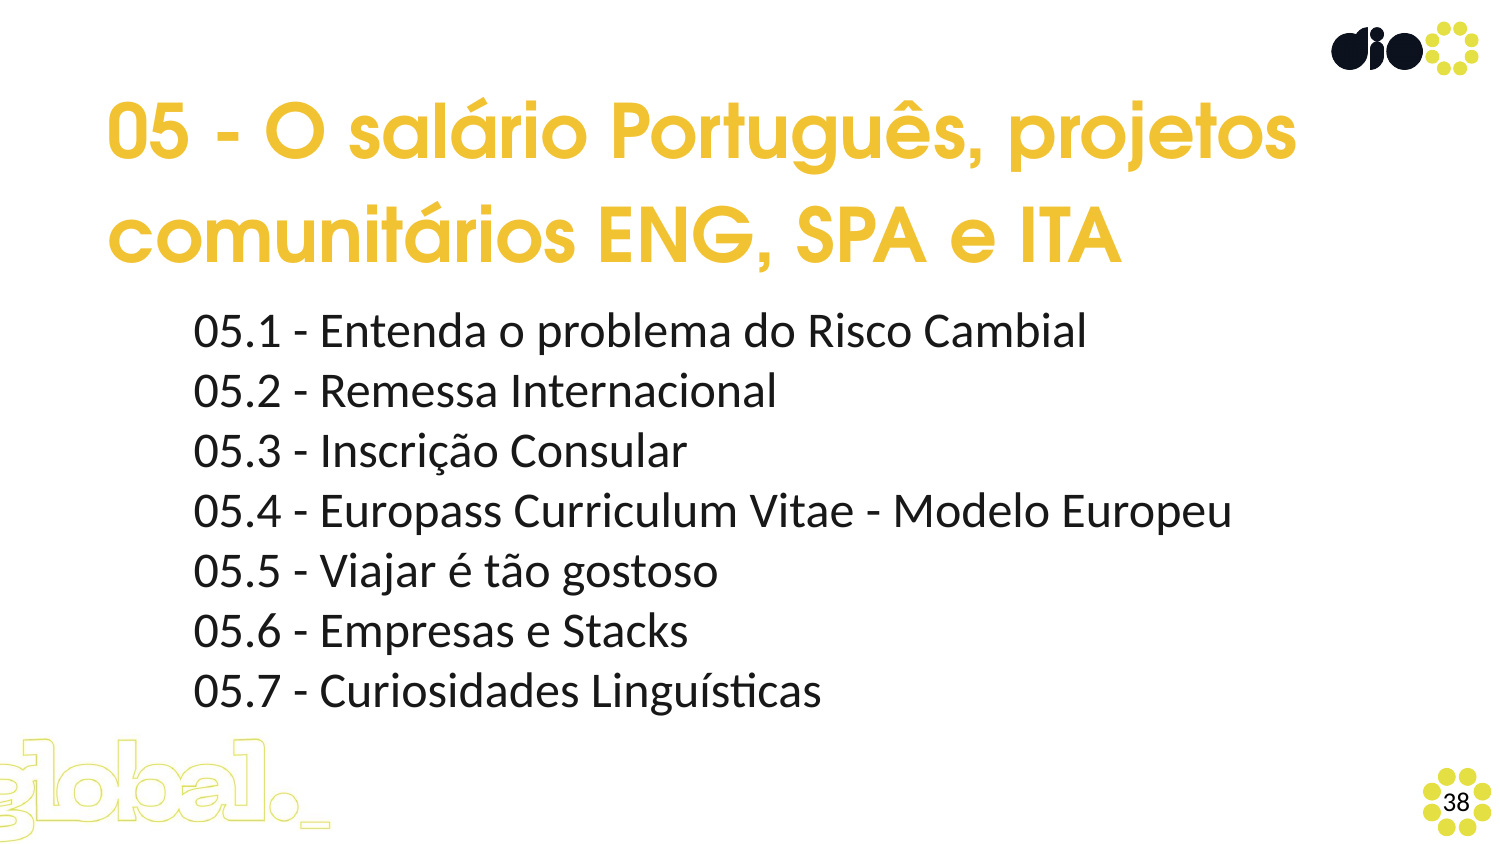

05 - O salário Português, projetos comunitários ENG, SPA e ITA

05.1 - Entenda o problema do Risco Cambial
05.2 - Remessa Internacional
05.3 - Inscrição Consular
05.4 - Europass Curriculum Vitae - Modelo Europeu
05.5 - Viajar é tão gostoso
05.6 - Empresas e Stacks
05.7 - Curiosidades Linguísticas

38